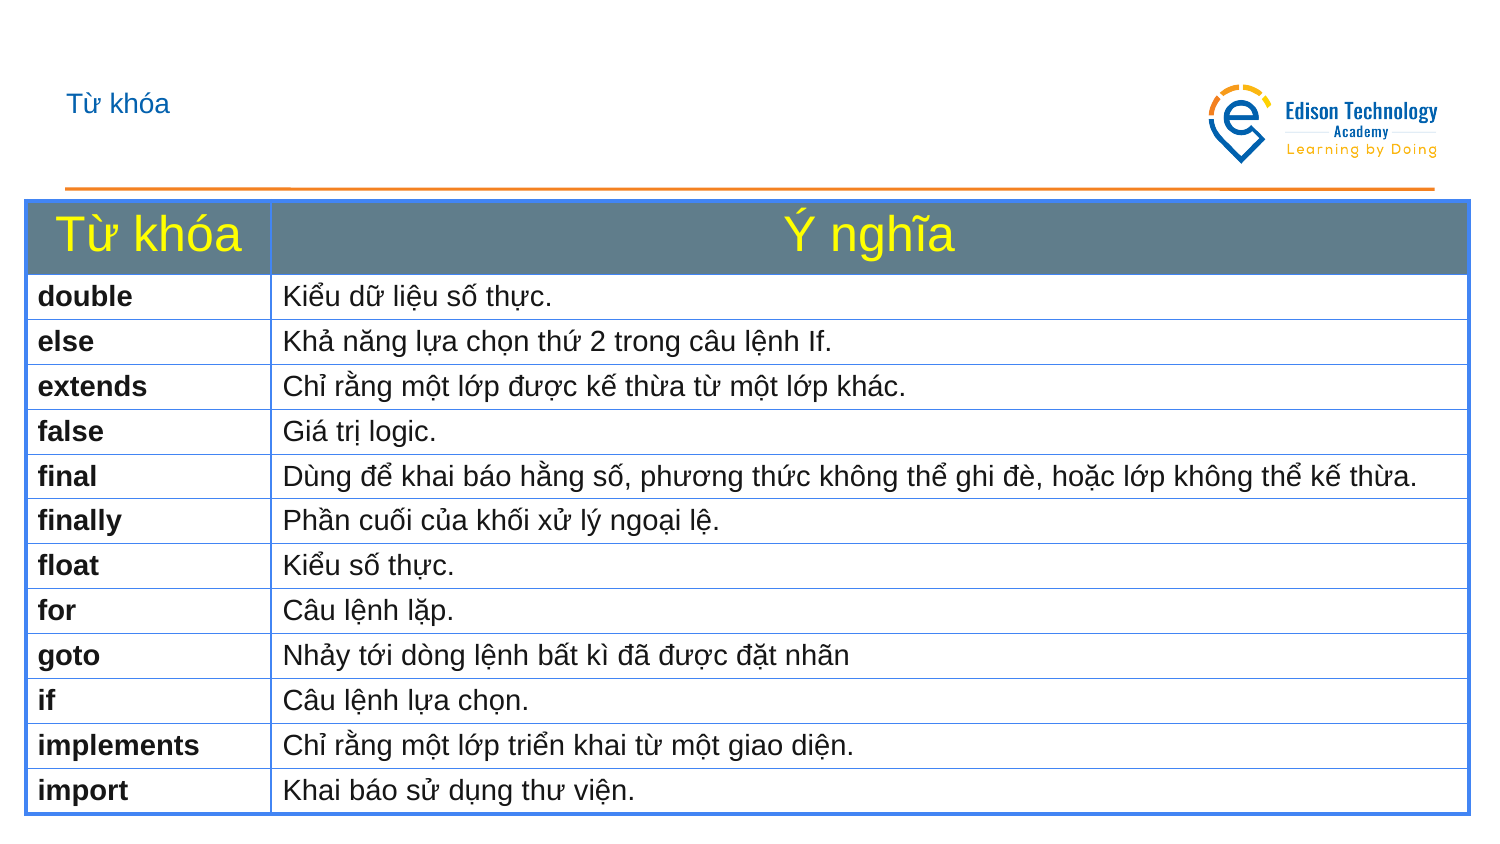

# Từ khóa
| Từ khóa | Ý nghĩa |
| --- | --- |
| double | Kiểu dữ liệu số thực. |
| else | Khả năng lựa chọn thứ 2 trong câu lệnh If. |
| extends | Chỉ rằng một lớp được kế thừa từ một lớp khác. |
| false | Giá trị logic. |
| final | Dùng để khai báo hằng số, phương thức không thể ghi đè, hoặc lớp không thể kế thừa. |
| finally | Phần cuối của khối xử lý ngoại lệ. |
| float | Kiểu số thực. |
| for | Câu lệnh lặp. |
| goto | Nhảy tới dòng lệnh bất kì đã được đặt nhãn |
| if | Câu lệnh lựa chọn. |
| implements | Chỉ rằng một lớp triển khai từ một giao diện. |
| import | Khai báo sử dụng thư viện. |